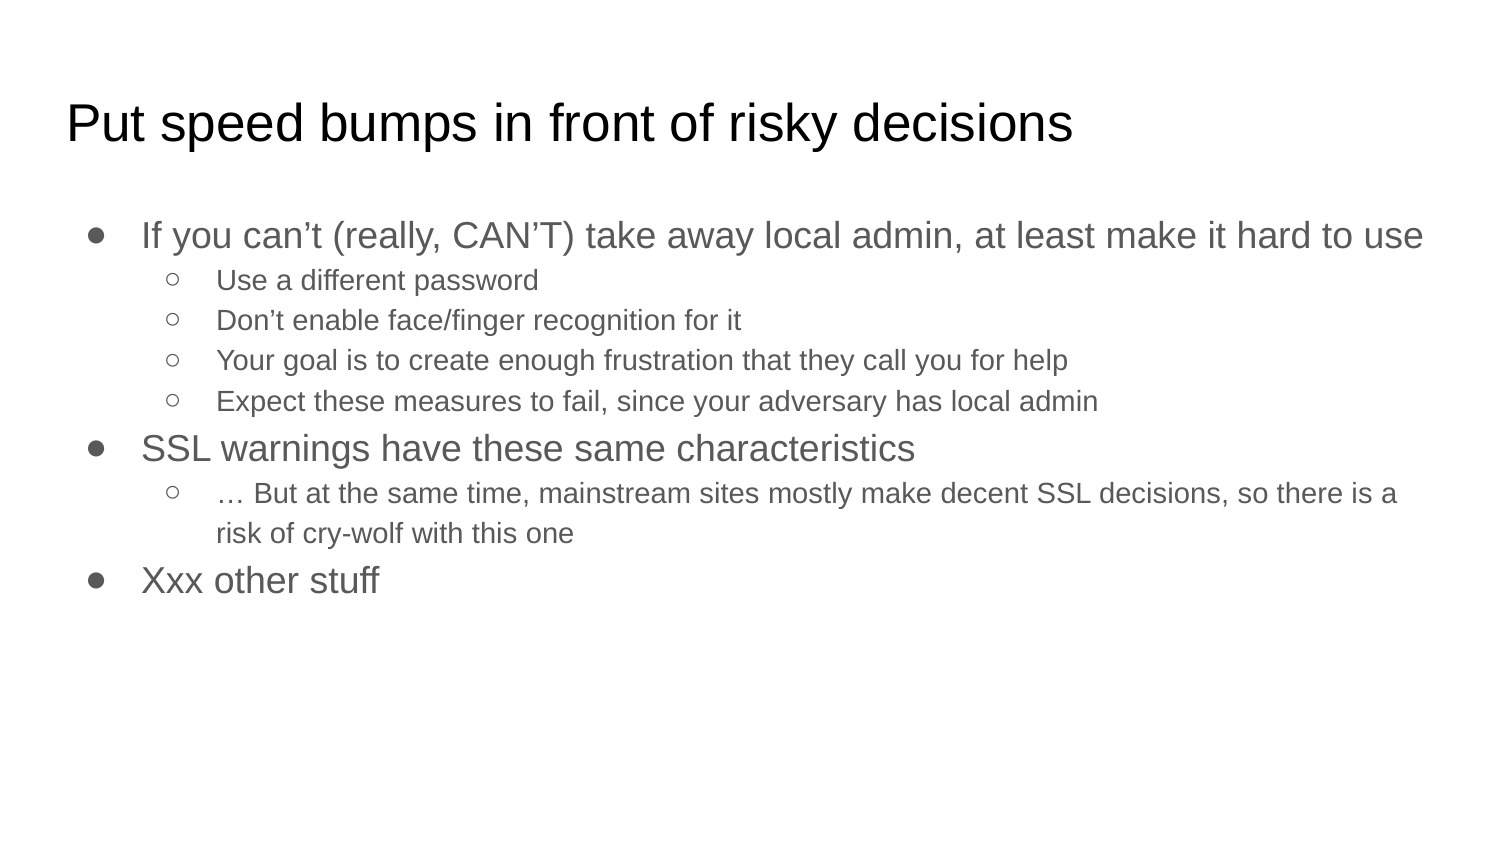

# Put speed bumps in front of risky decisions
If you can’t (really, CAN’T) take away local admin, at least make it hard to use
Use a different password
Don’t enable face/finger recognition for it
Your goal is to create enough frustration that they call you for help
Expect these measures to fail, since your adversary has local admin
SSL warnings have these same characteristics
… But at the same time, mainstream sites mostly make decent SSL decisions, so there is a risk of cry-wolf with this one
Xxx other stuff